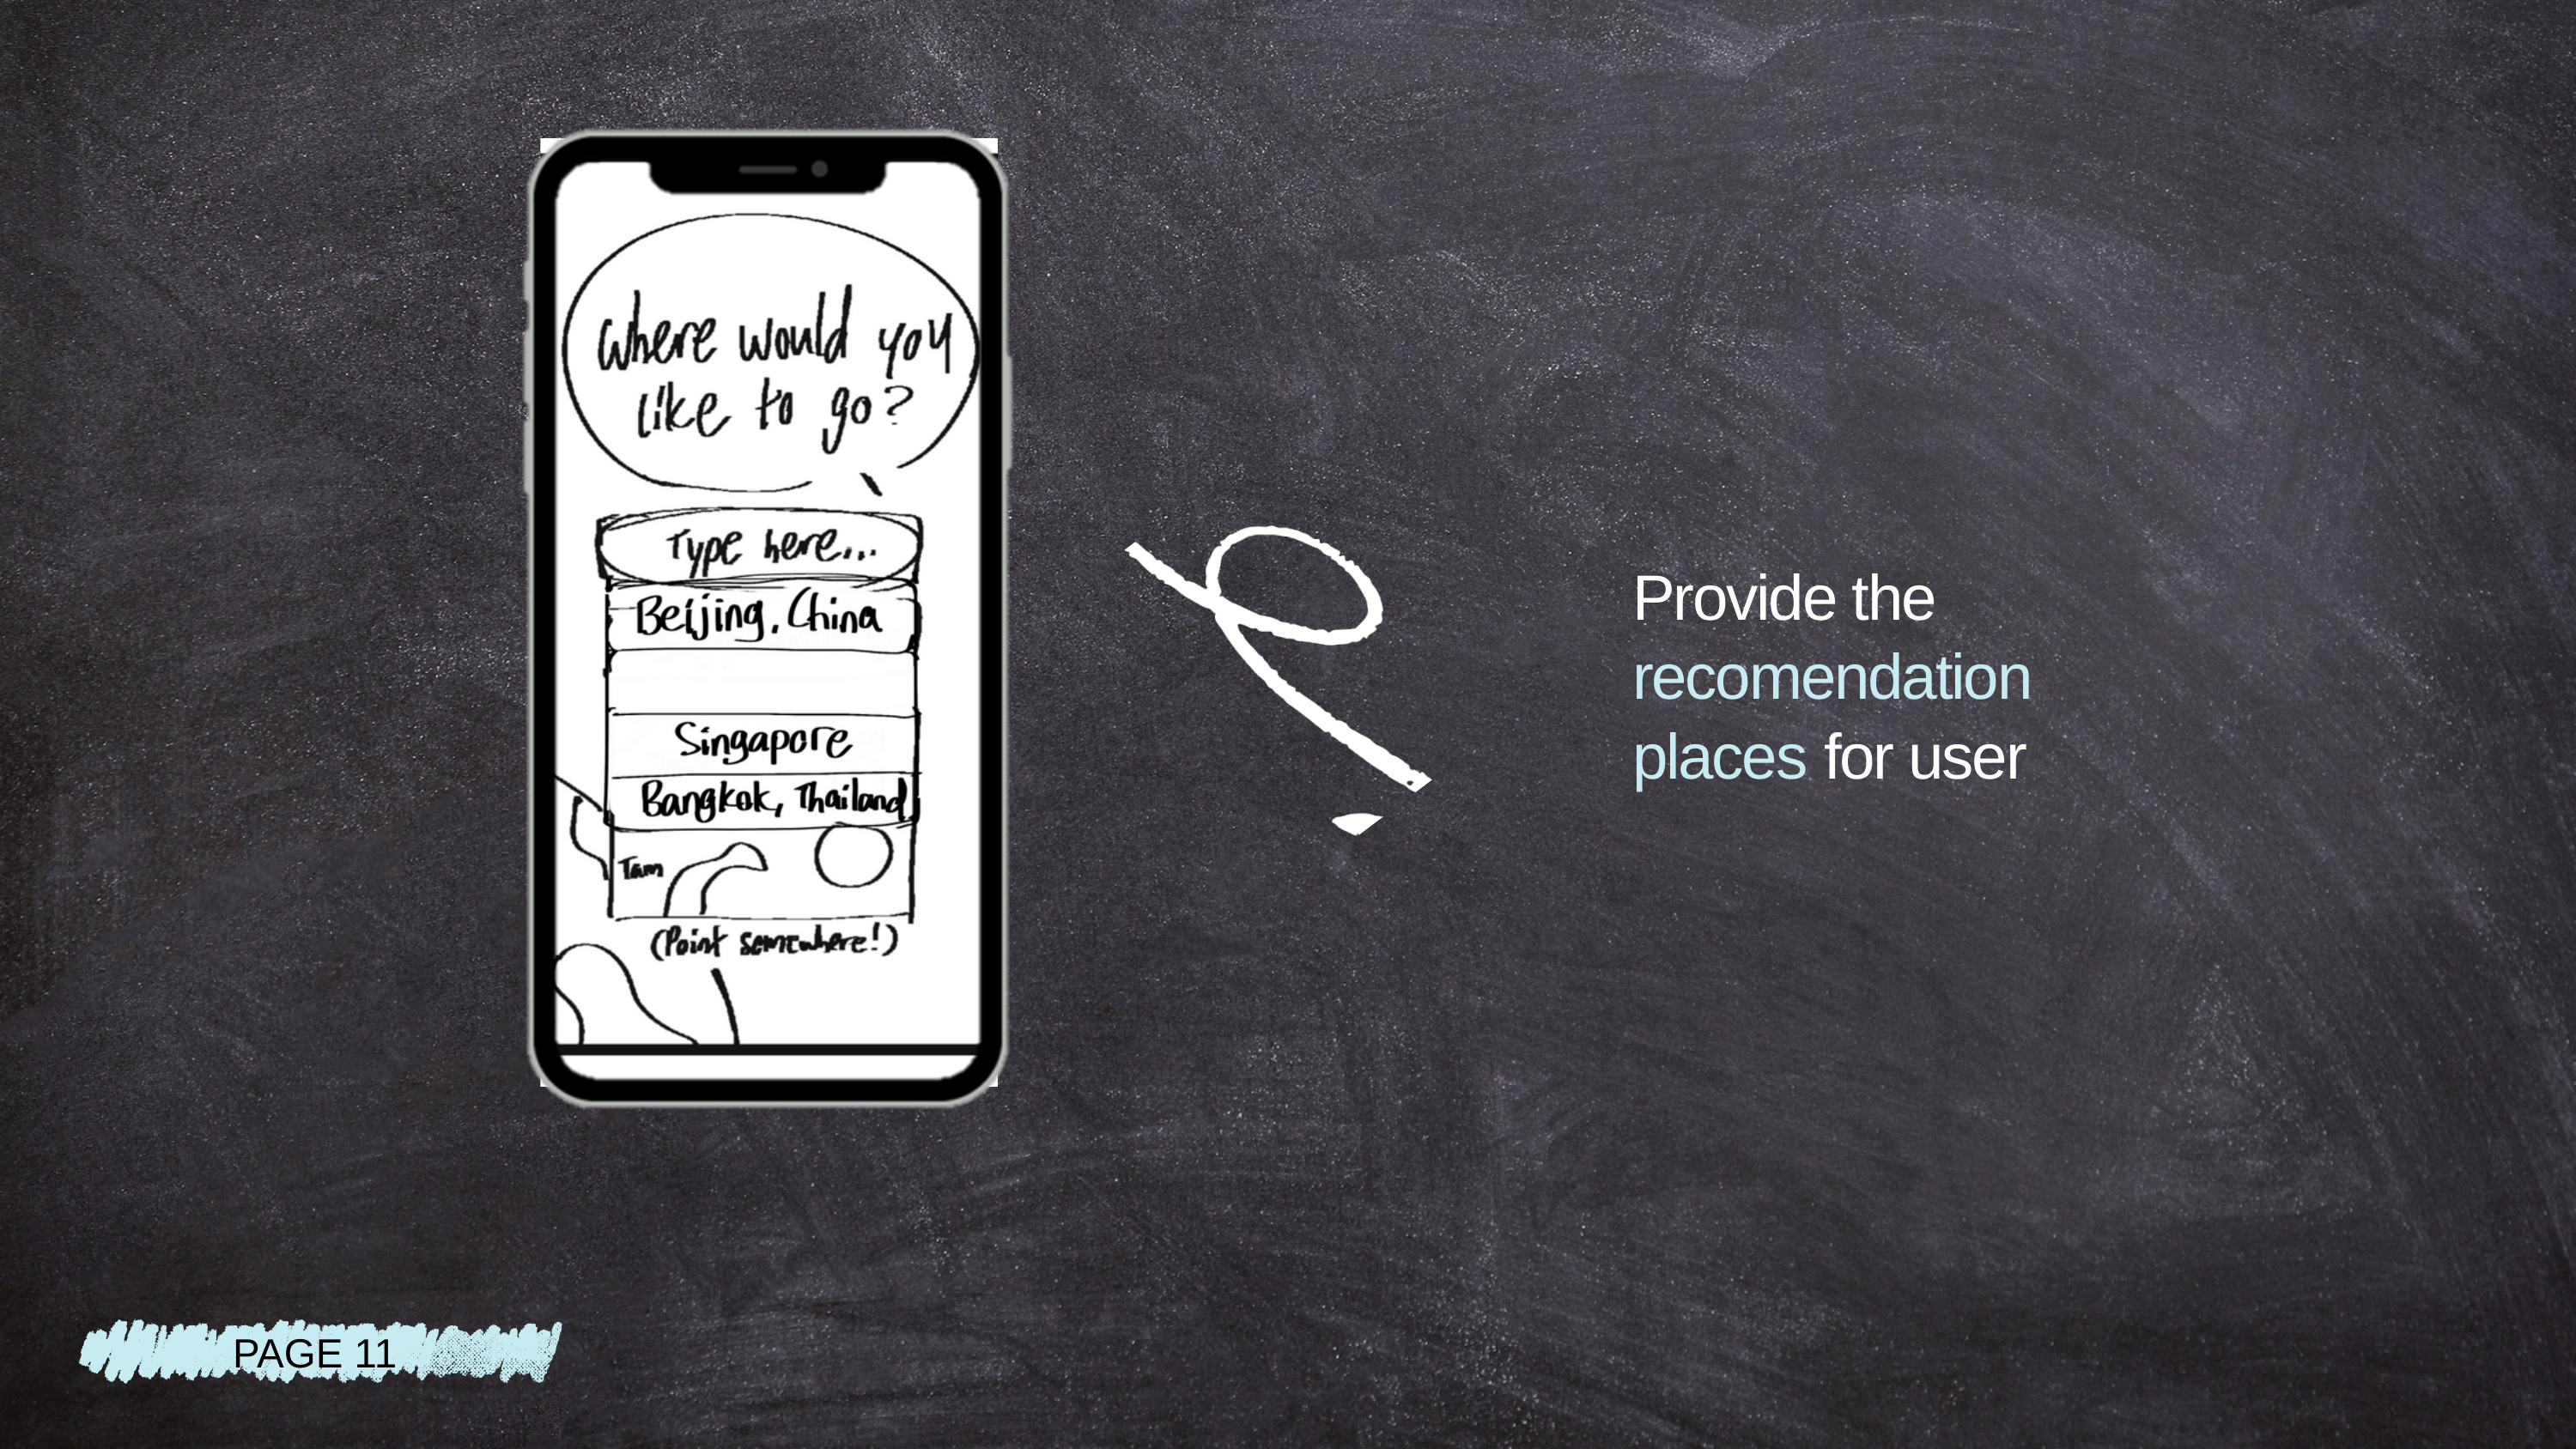

Provide the recomendation places for user

PAGE 11